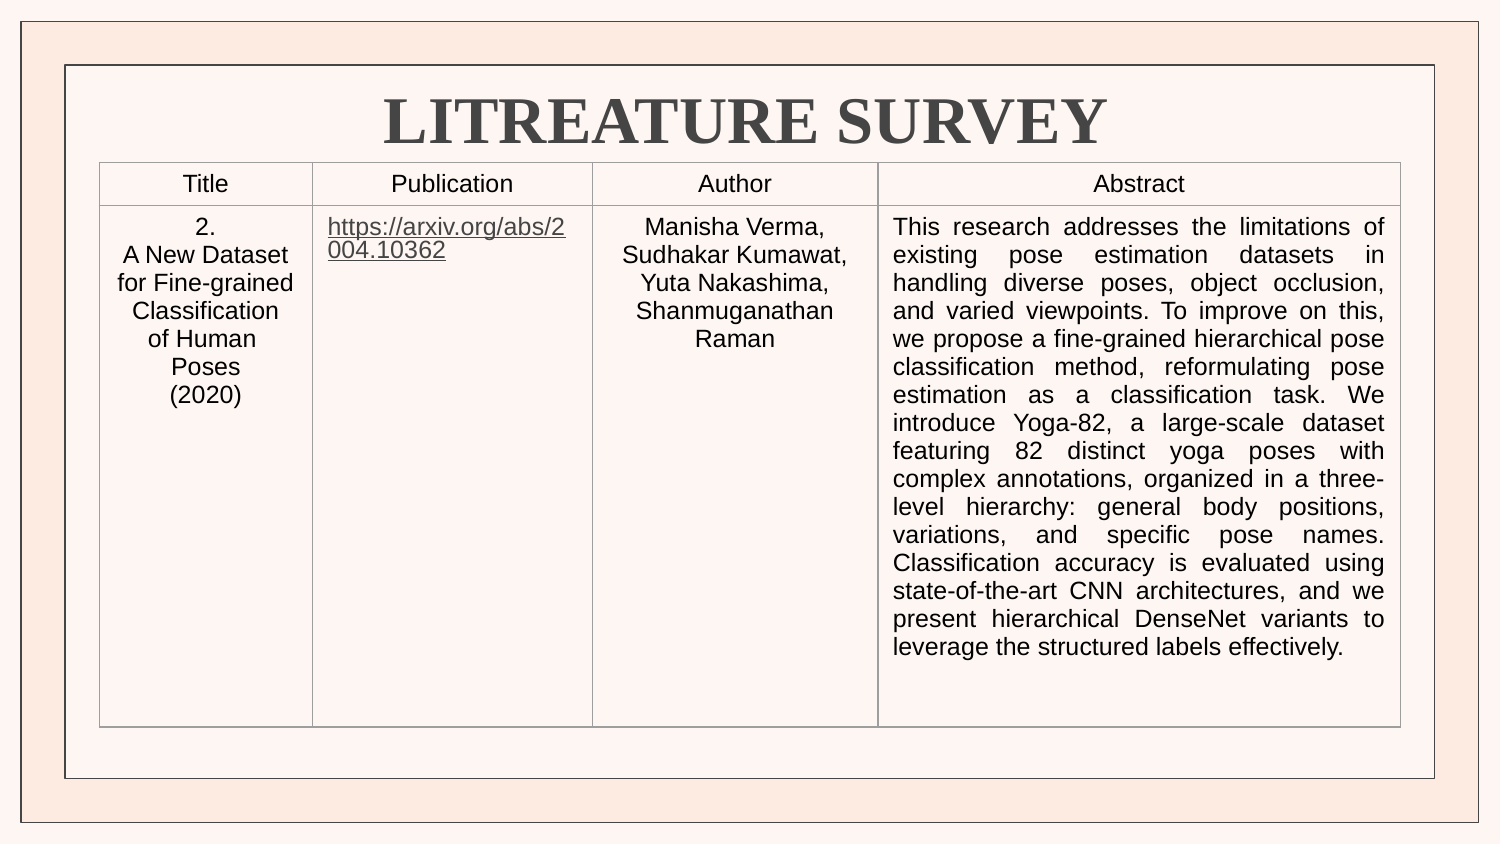

# LITREATURE SURVEY
| Title | Publication | Author | Abstract |
| --- | --- | --- | --- |
| 2. A New Dataset for Fine-grained Classification of Human  Poses (2020) | https://arxiv.org/abs/2004.10362 | Manisha Verma, Sudhakar Kumawat, Yuta Nakashima, Shanmuganathan Raman | This research addresses the limitations of existing pose estimation datasets in handling diverse poses, object occlusion, and varied viewpoints. To improve on this, we propose a fine-grained hierarchical pose classification method, reformulating pose estimation as a classification task. We introduce Yoga-82, a large-scale dataset featuring 82 distinct yoga poses with complex annotations, organized in a three-level hierarchy: general body positions, variations, and specific pose names. Classification accuracy is evaluated using state-of-the-art CNN architectures, and we present hierarchical DenseNet variants to leverage the structured labels effectively. |
ㅤㅤㅤ